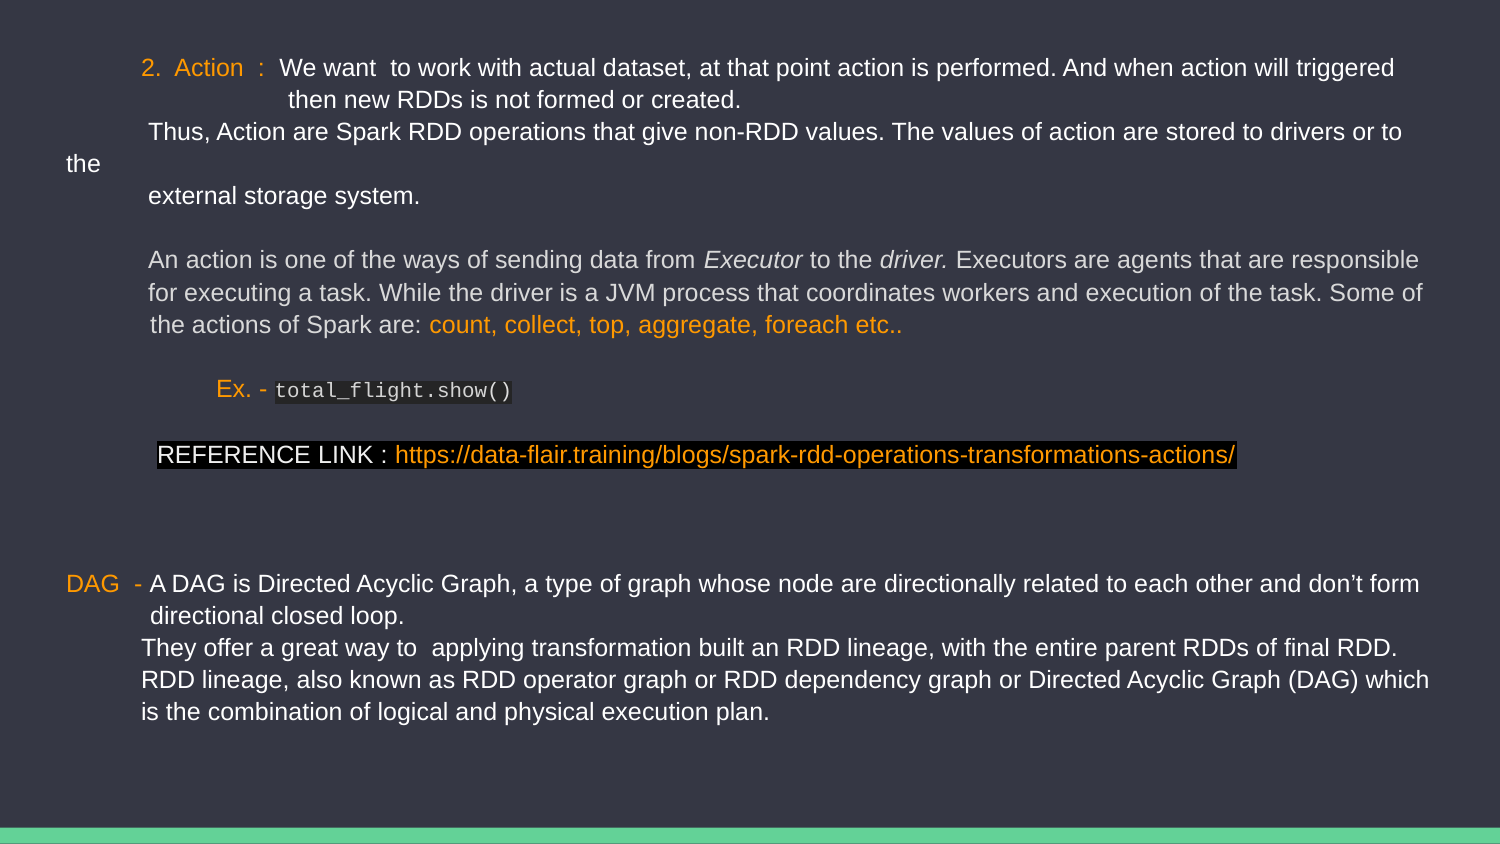

2.  Action  :  We want  to work with actual dataset, at that point action is performed. And when action will triggered
                     then new RDDs is not formed or created.
 Thus, Action are Spark RDD operations that give non-RDD values. The values of action are stored to drivers or to the
 external storage system.

 An action is one of the ways of sending data from Executor to the driver. Executors are agents that are responsible
 for executing a task. While the driver is a JVM process that coordinates workers and execution of the task. Some of
            the actions of Spark are: count, collect, top, aggregate, foreach etc..

Ex. - total_flight.show()

             REFERENCE LINK : https://data-flair.training/blogs/spark-rdd-operations-transformations-actions/

DAG  - A DAG is Directed Acyclic Graph, a type of graph whose node are directionally related to each other and don’t form
            directional closed loop.
They offer a great way to  applying transformation built an RDD lineage, with the entire parent RDDs of final RDD.
RDD lineage, also known as RDD operator graph or RDD dependency graph or Directed Acyclic Graph (DAG) which
is the combination of logical and physical execution plan.